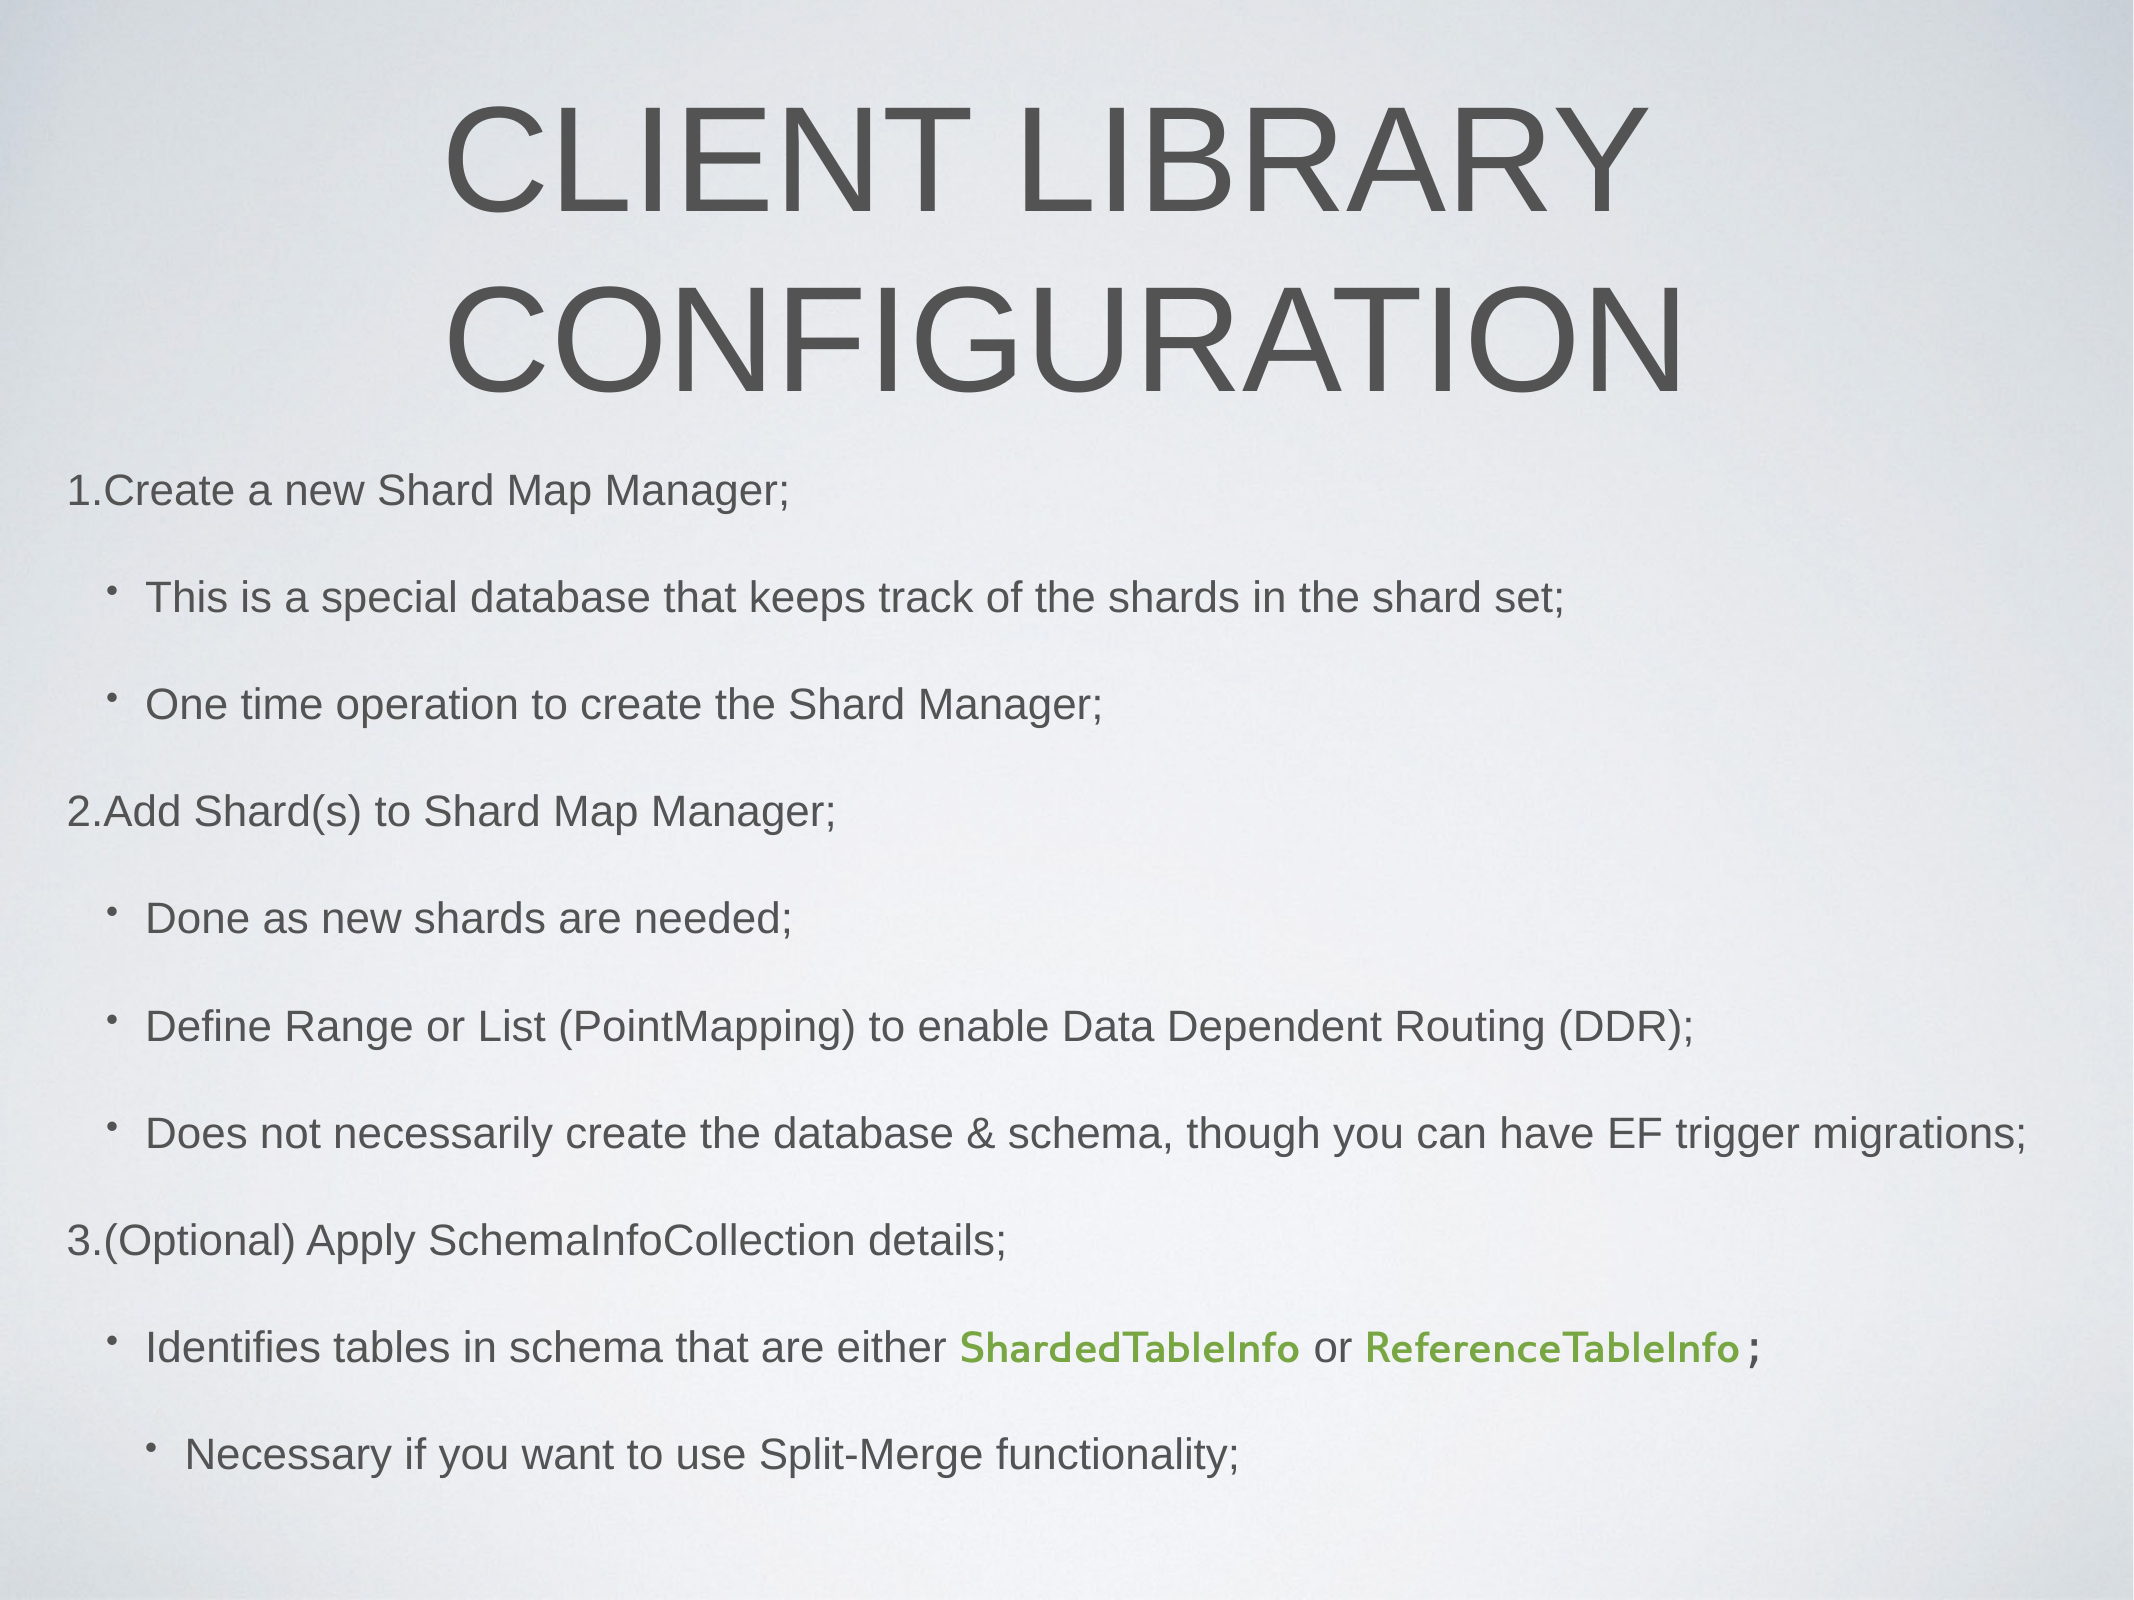

# Client Library
Configuration
Create a new Shard Map Manager;
This is a special database that keeps track of the shards in the shard set;
One time operation to create the Shard Manager;
Add Shard(s) to Shard Map Manager;
Done as new shards are needed;
Define Range or List (PointMapping) to enable Data Dependent Routing (DDR);
Does not necessarily create the database & schema, though you can have EF trigger migrations;
(Optional) Apply SchemaInfoCollection details;
Identifies tables in schema that are either ShardedTableInfo or ReferenceTableInfo;
Necessary if you want to use Split-Merge functionality;